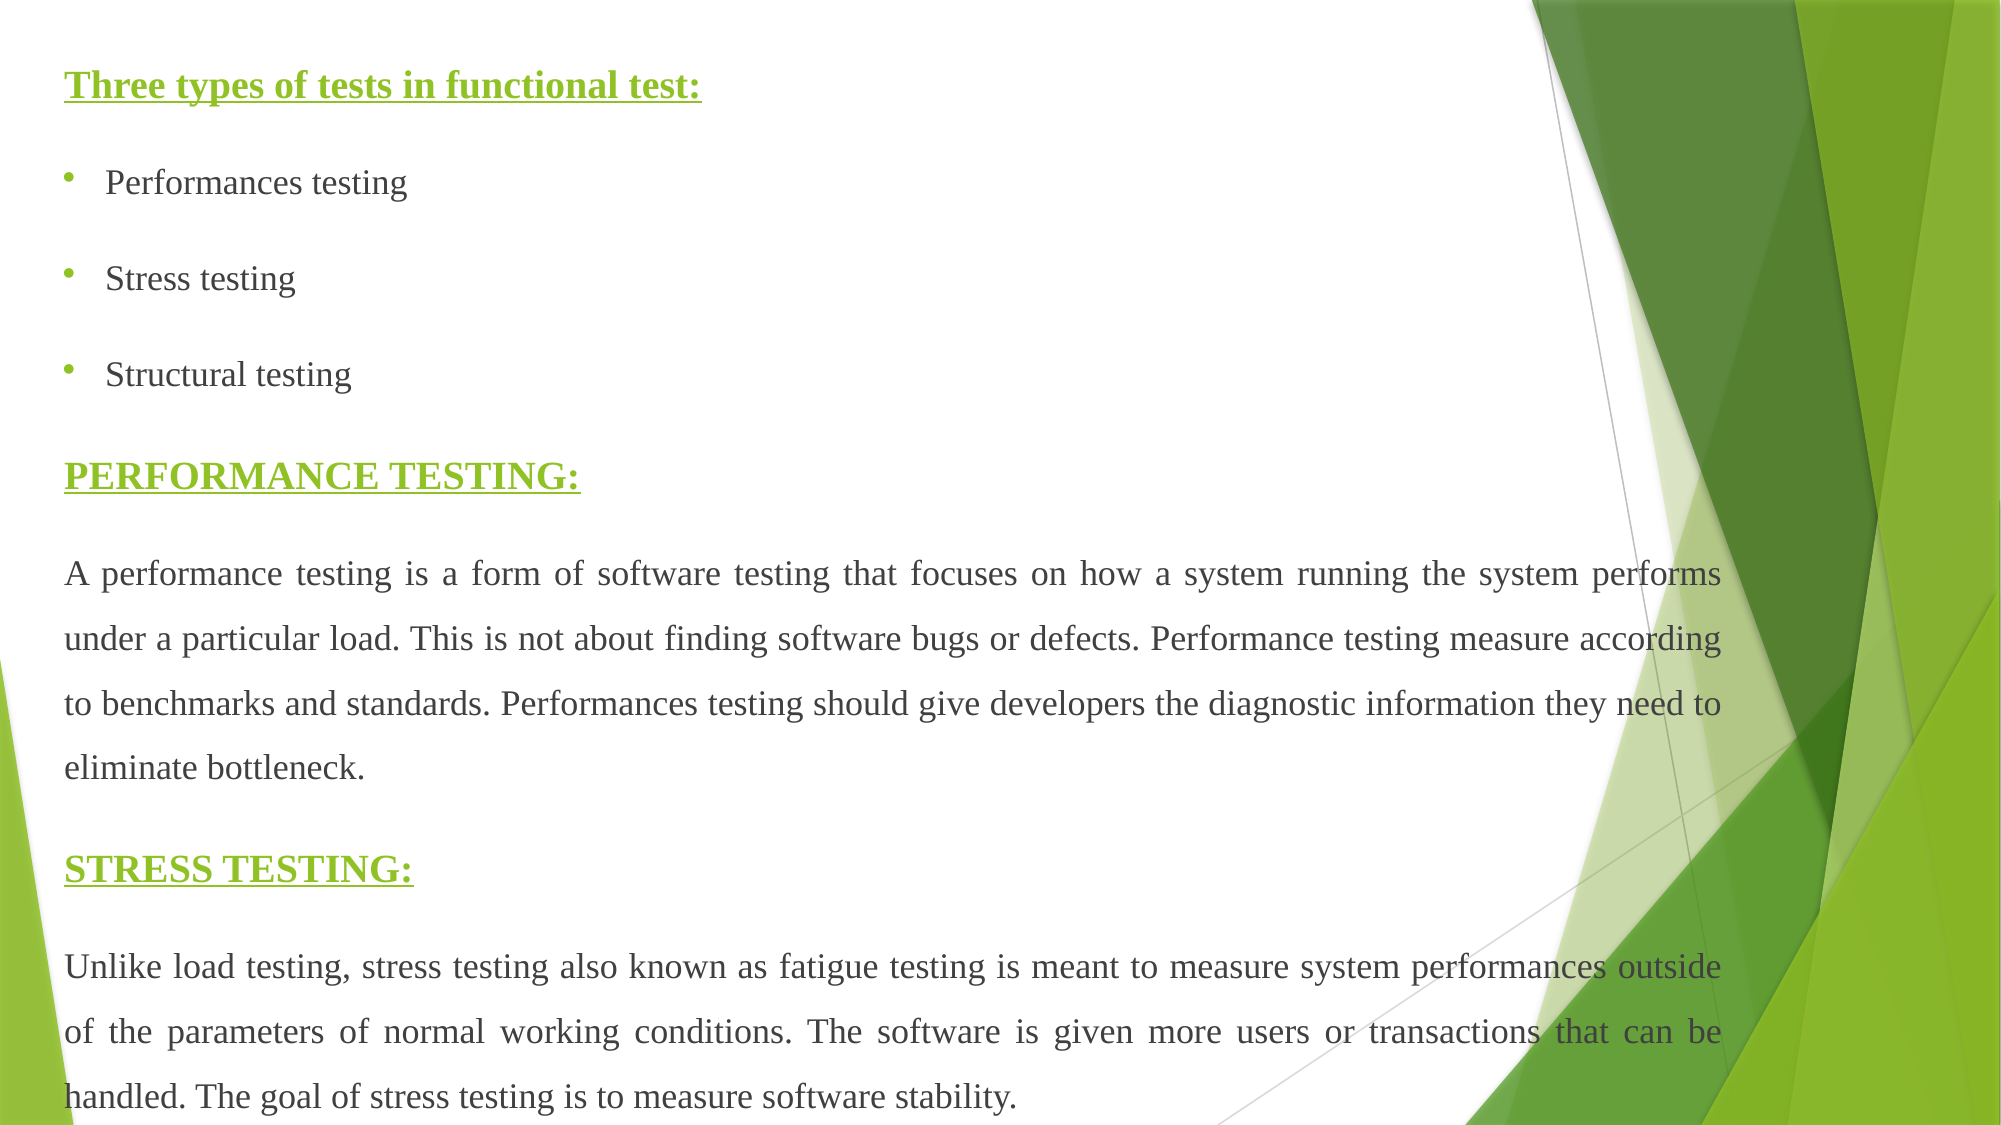

Three types of tests in functional test:
Performances testing
Stress testing
Structural testing
PERFORMANCE TESTING:
A performance testing is a form of software testing that focuses on how a system running the system performs under a particular load. This is not about finding software bugs or defects. Performance testing measure according to benchmarks and standards. Performances testing should give developers the diagnostic information they need to eliminate bottleneck.
STRESS TESTING:
Unlike load testing, stress testing also known as fatigue testing is meant to measure system performances outside of the parameters of normal working conditions. The software is given more users or transactions that can be handled. The goal of stress testing is to measure software stability.